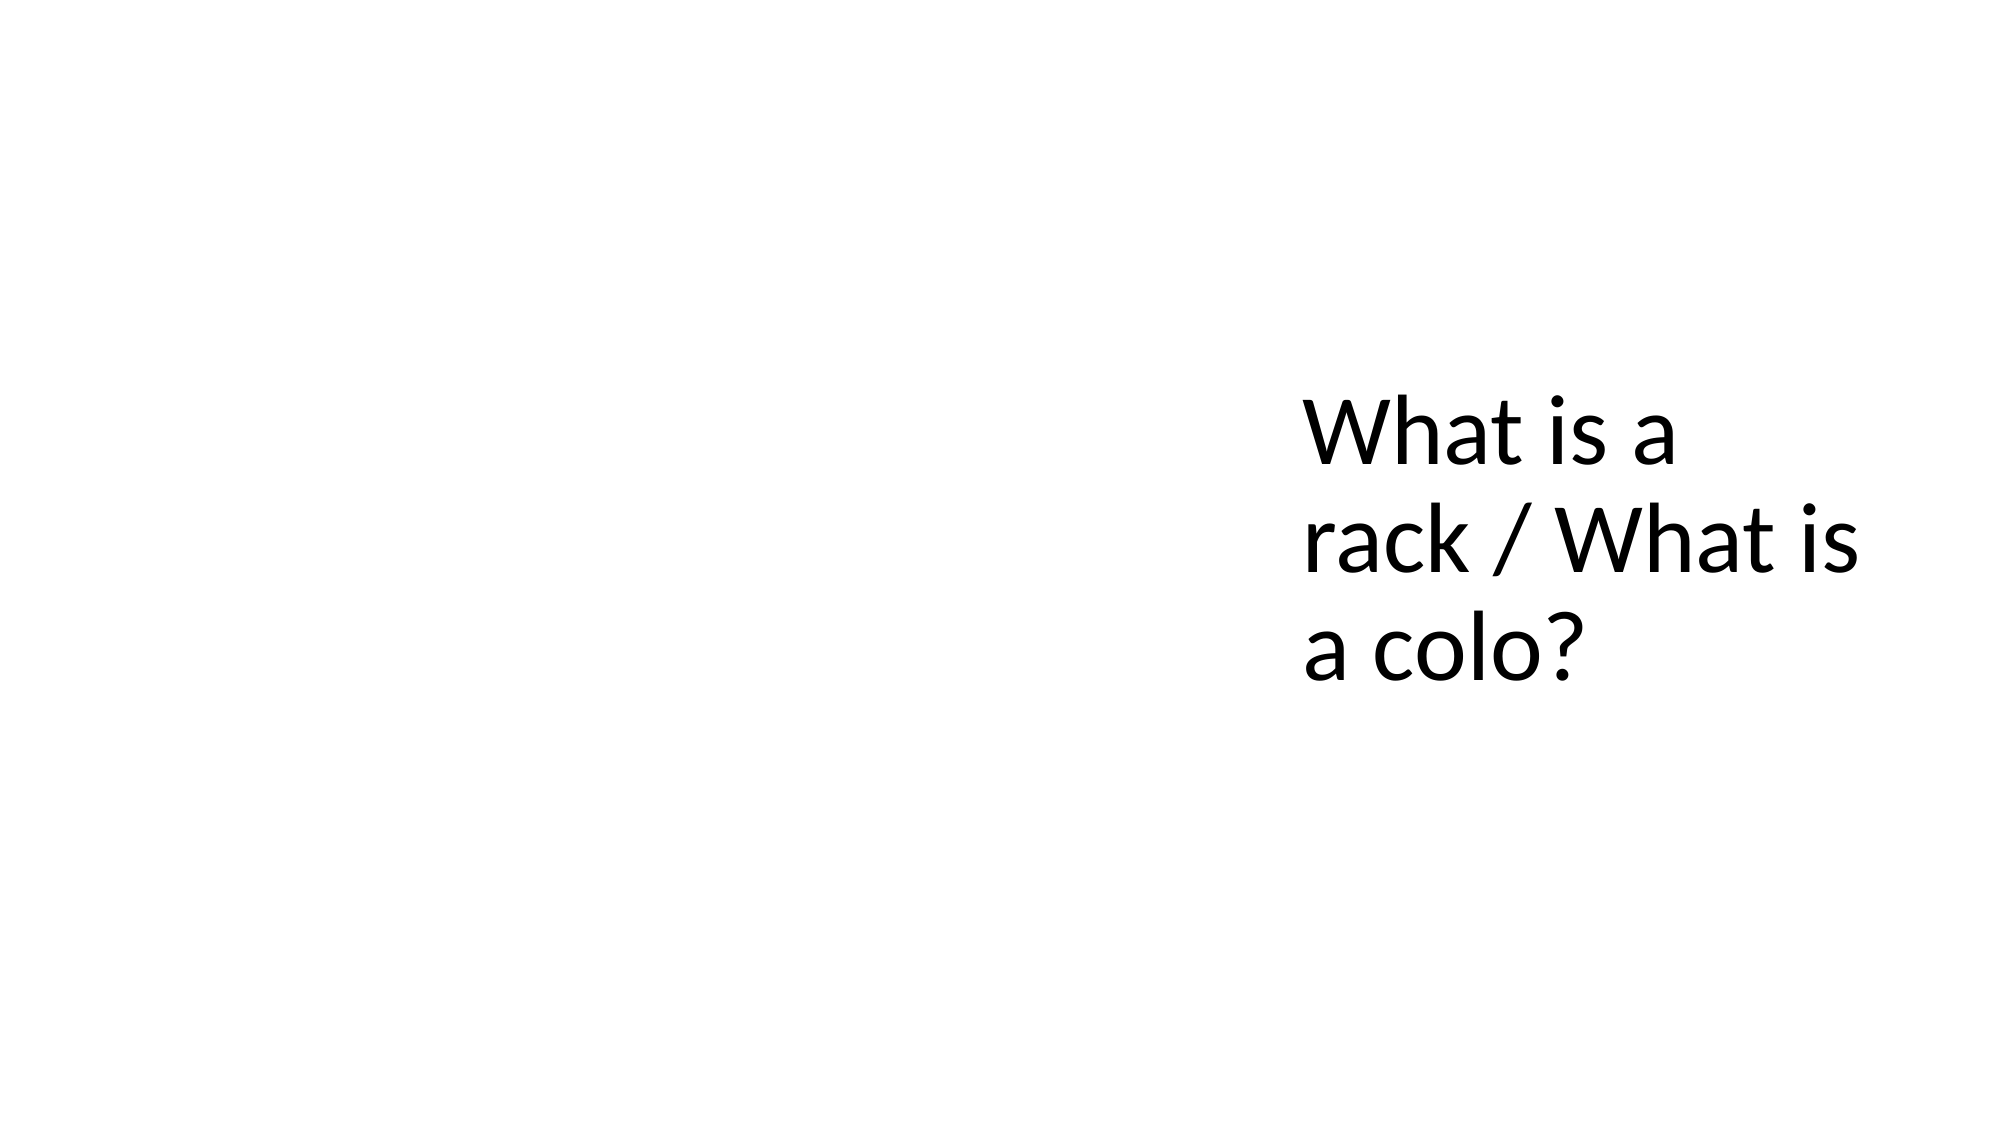

# What is a rack / What is a colo?